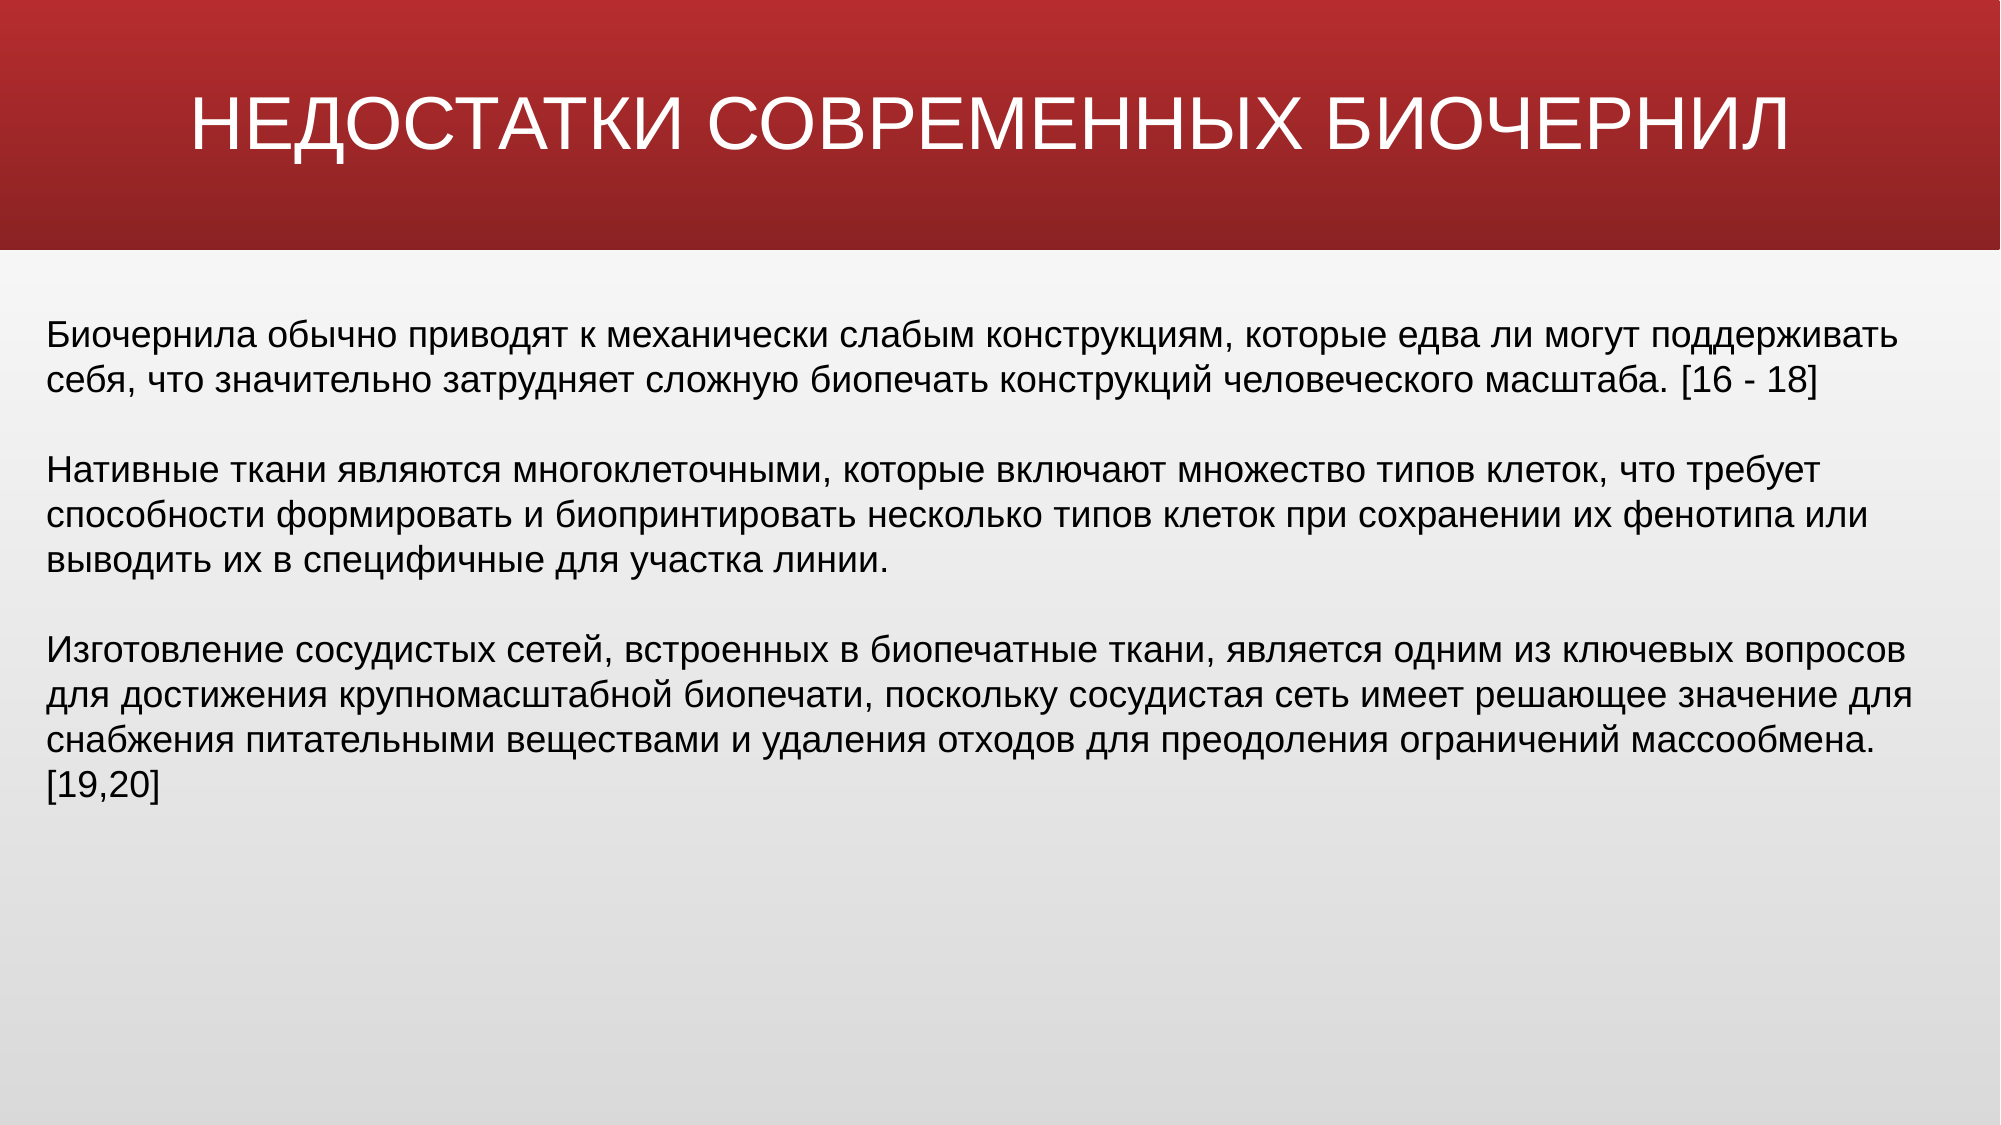

# НЕДОСТАТКИ СОВРЕМЕННЫХ БИОЧЕРНИЛ
Биочернила обычно приводят к механически слабым конструкциям, которые едва ли могут поддерживать себя, что значительно затрудняет сложную биопечать конструкций человеческого масштаба. [16 - 18]

Нативные ткани являются многоклеточными, которые включают множество типов клеток, что требует способности формировать и биопринтировать несколько типов клеток при сохранении их фенотипа или выводить их в специфичные для участка линии.

Изготовление сосудистых сетей, встроенных в биопечатные ткани, является одним из ключевых вопросов для достижения крупномасштабной биопечати, поскольку сосудистая сеть имеет решающее значение для снабжения питательными веществами и удаления отходов для преодоления ограничений массообмена. [19,20]